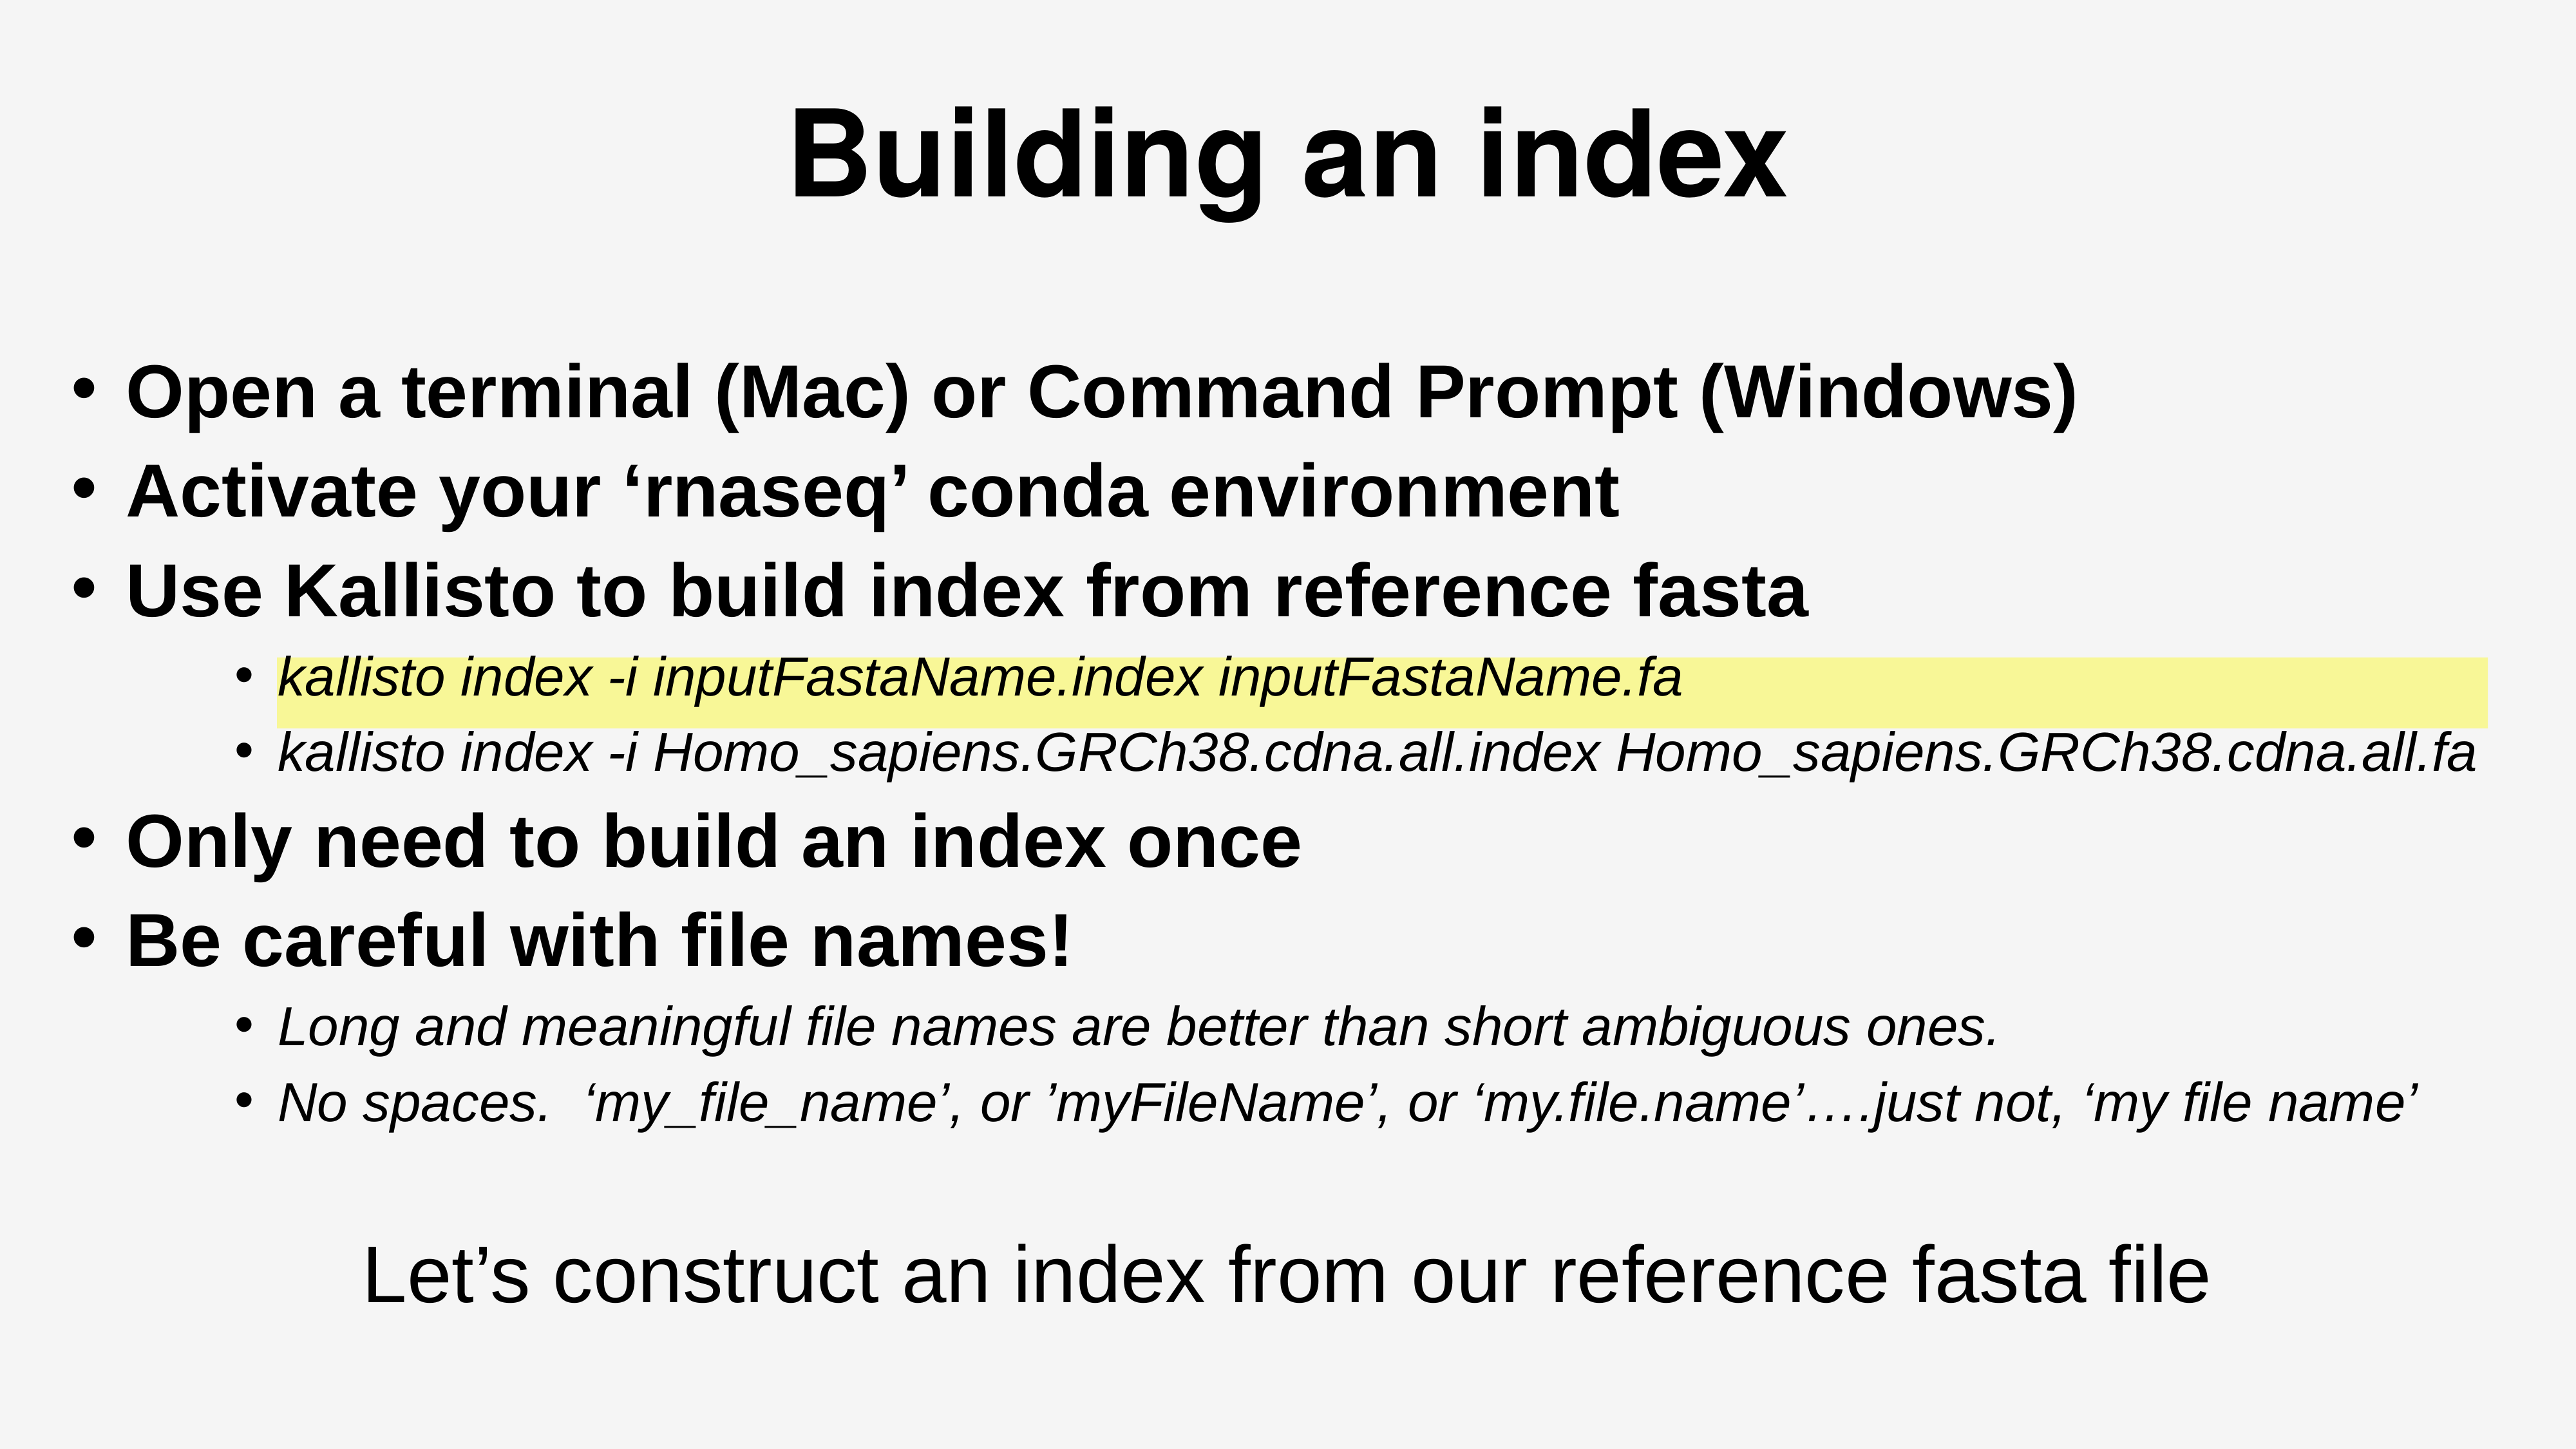

Building an index
 Open a terminal (Mac) or Command Prompt (Windows)
 Activate your ‘rnaseq’ conda environment
 Use Kallisto to build index from reference fasta
 kallisto index -i inputFastaName.index inputFastaName.fa
 kallisto index -i Homo_sapiens.GRCh38.cdna.all.index Homo_sapiens.GRCh38.cdna.all.fa
 Only need to build an index once
 Be careful with file names!
 Long and meaningful file names are better than short ambiguous ones.
 No spaces.  ‘my_file_name’, or ’myFileName’, or ‘my.file.name’….just not, ‘my file name’

Let’s construct an index from our reference fasta file